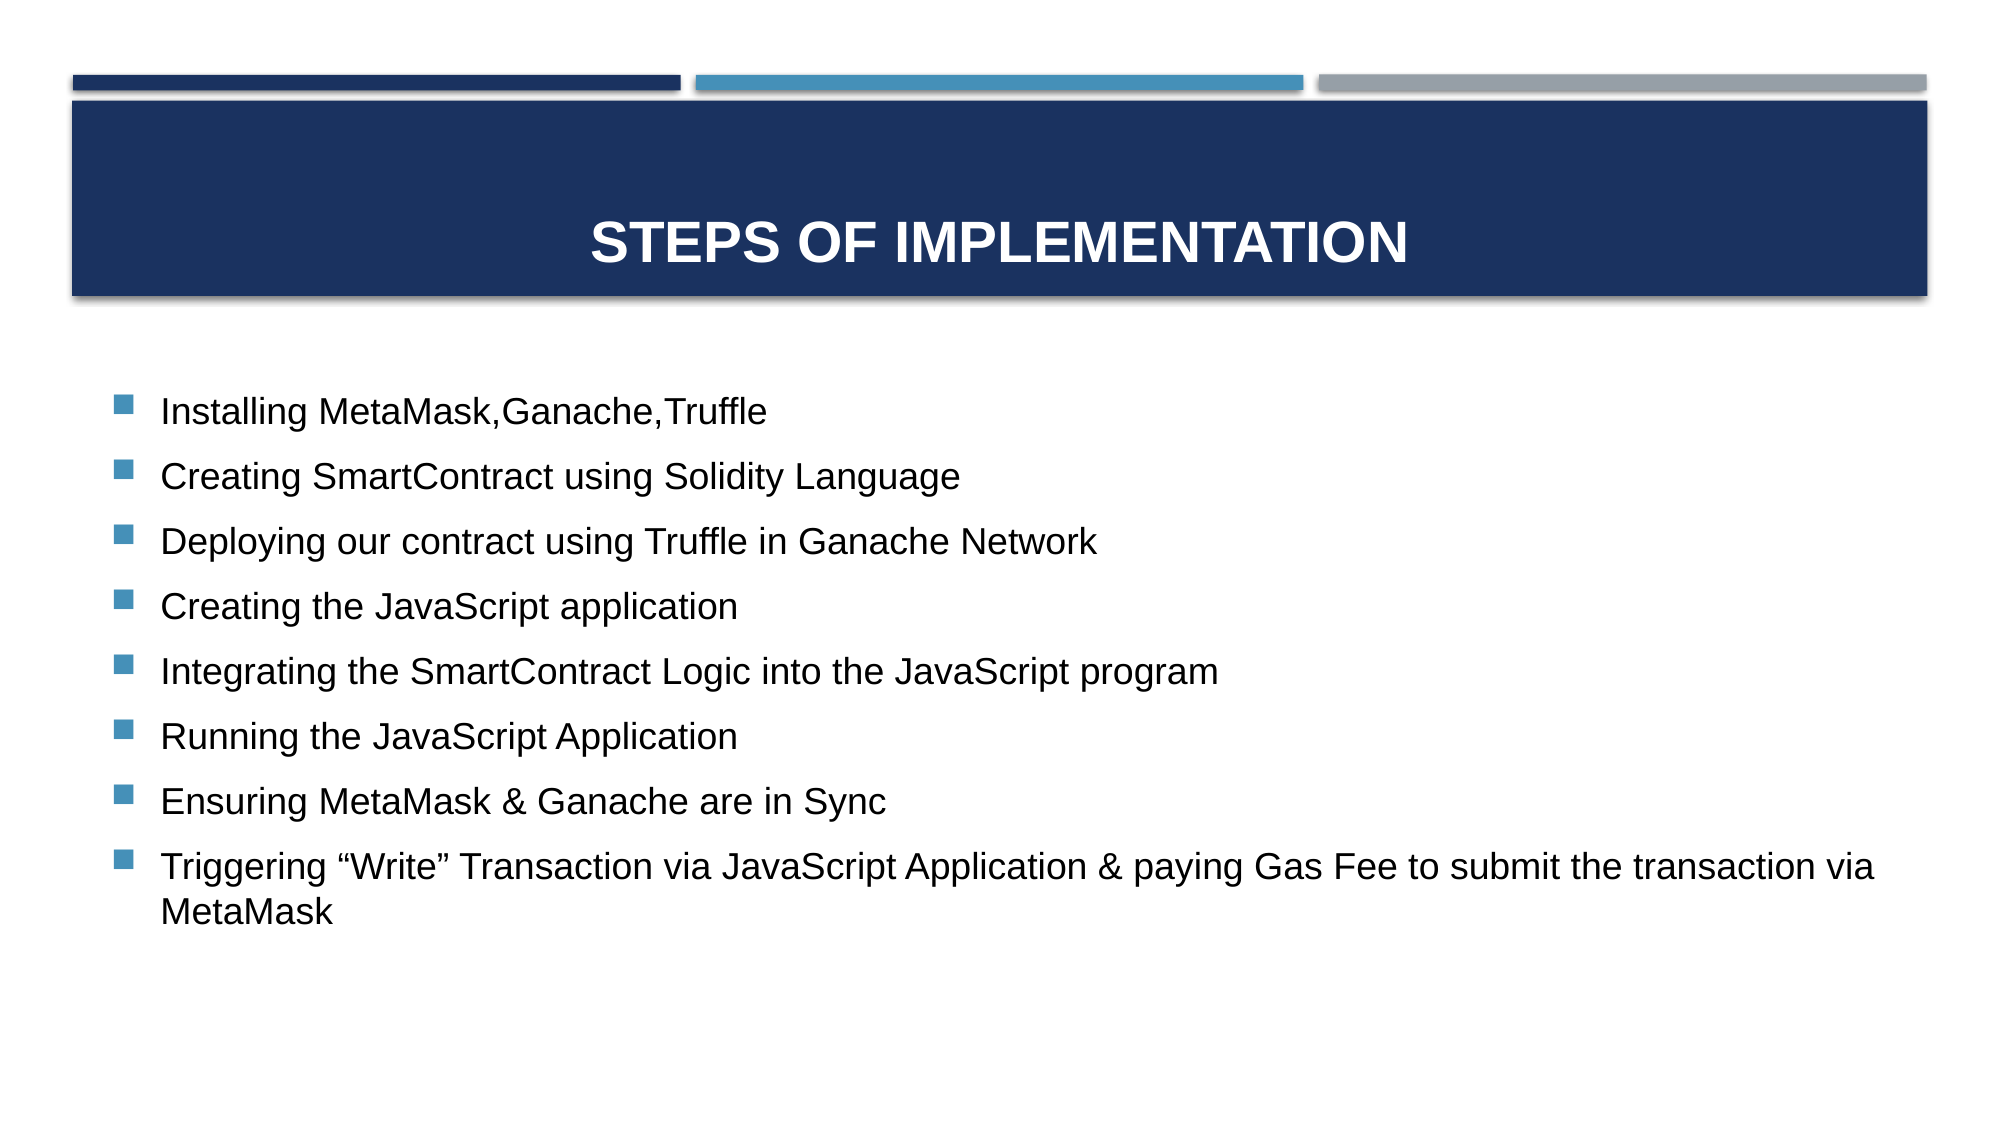

# Steps of Implementation
Installing MetaMask,Ganache,Truffle
Creating SmartContract using Solidity Language
Deploying our contract using Truffle in Ganache Network
Creating the JavaScript application
Integrating the SmartContract Logic into the JavaScript program
Running the JavaScript Application
Ensuring MetaMask & Ganache are in Sync
Triggering “Write” Transaction via JavaScript Application & paying Gas Fee to submit the transaction via MetaMask